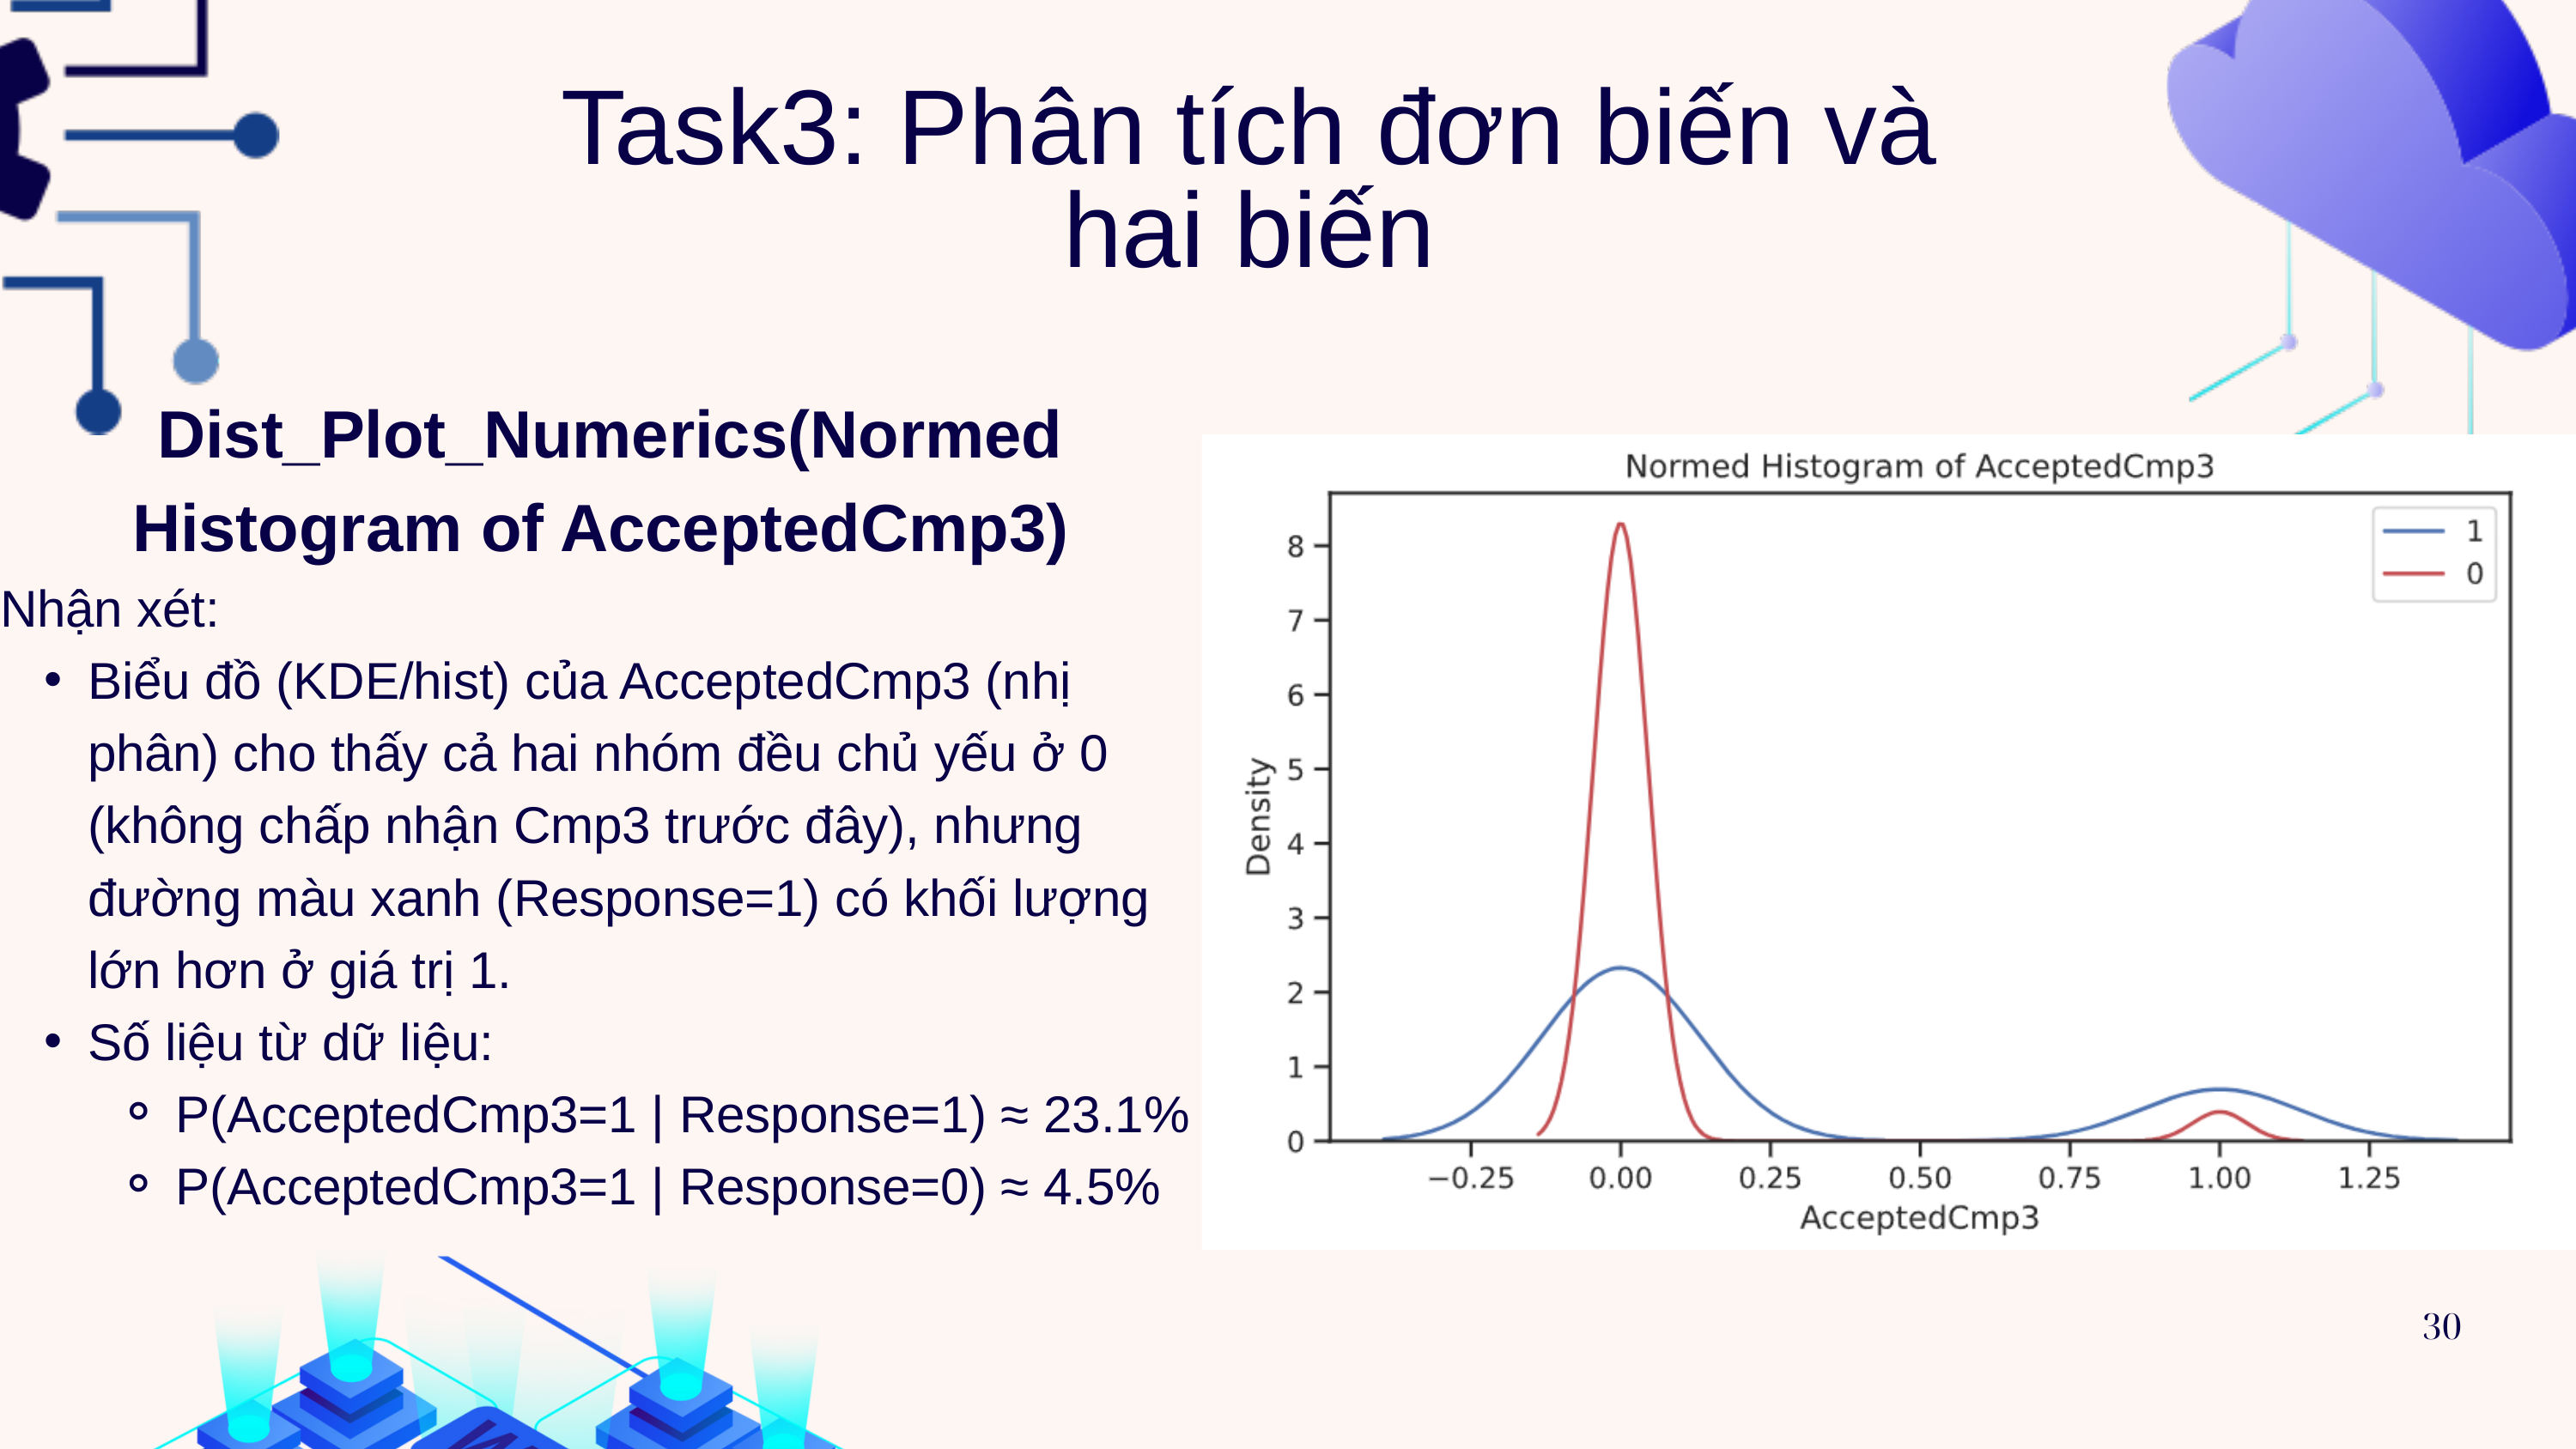

Task3: Phân tích đơn biến và hai biến
 Dist_Plot_Numerics(Normed Histogram of AcceptedCmp3)
Nhận xét:
Biểu đồ (KDE/hist) của AcceptedCmp3 (nhị phân) cho thấy cả hai nhóm đều chủ yếu ở 0 (không chấp nhận Cmp3 trước đây), nhưng đường màu xanh (Response=1) có khối lượng lớn hơn ở giá trị 1.
Số liệu từ dữ liệu:
P(AcceptedCmp3=1 | Response=1) ≈ 23.1%
P(AcceptedCmp3=1 | Response=0) ≈ 4.5%

30